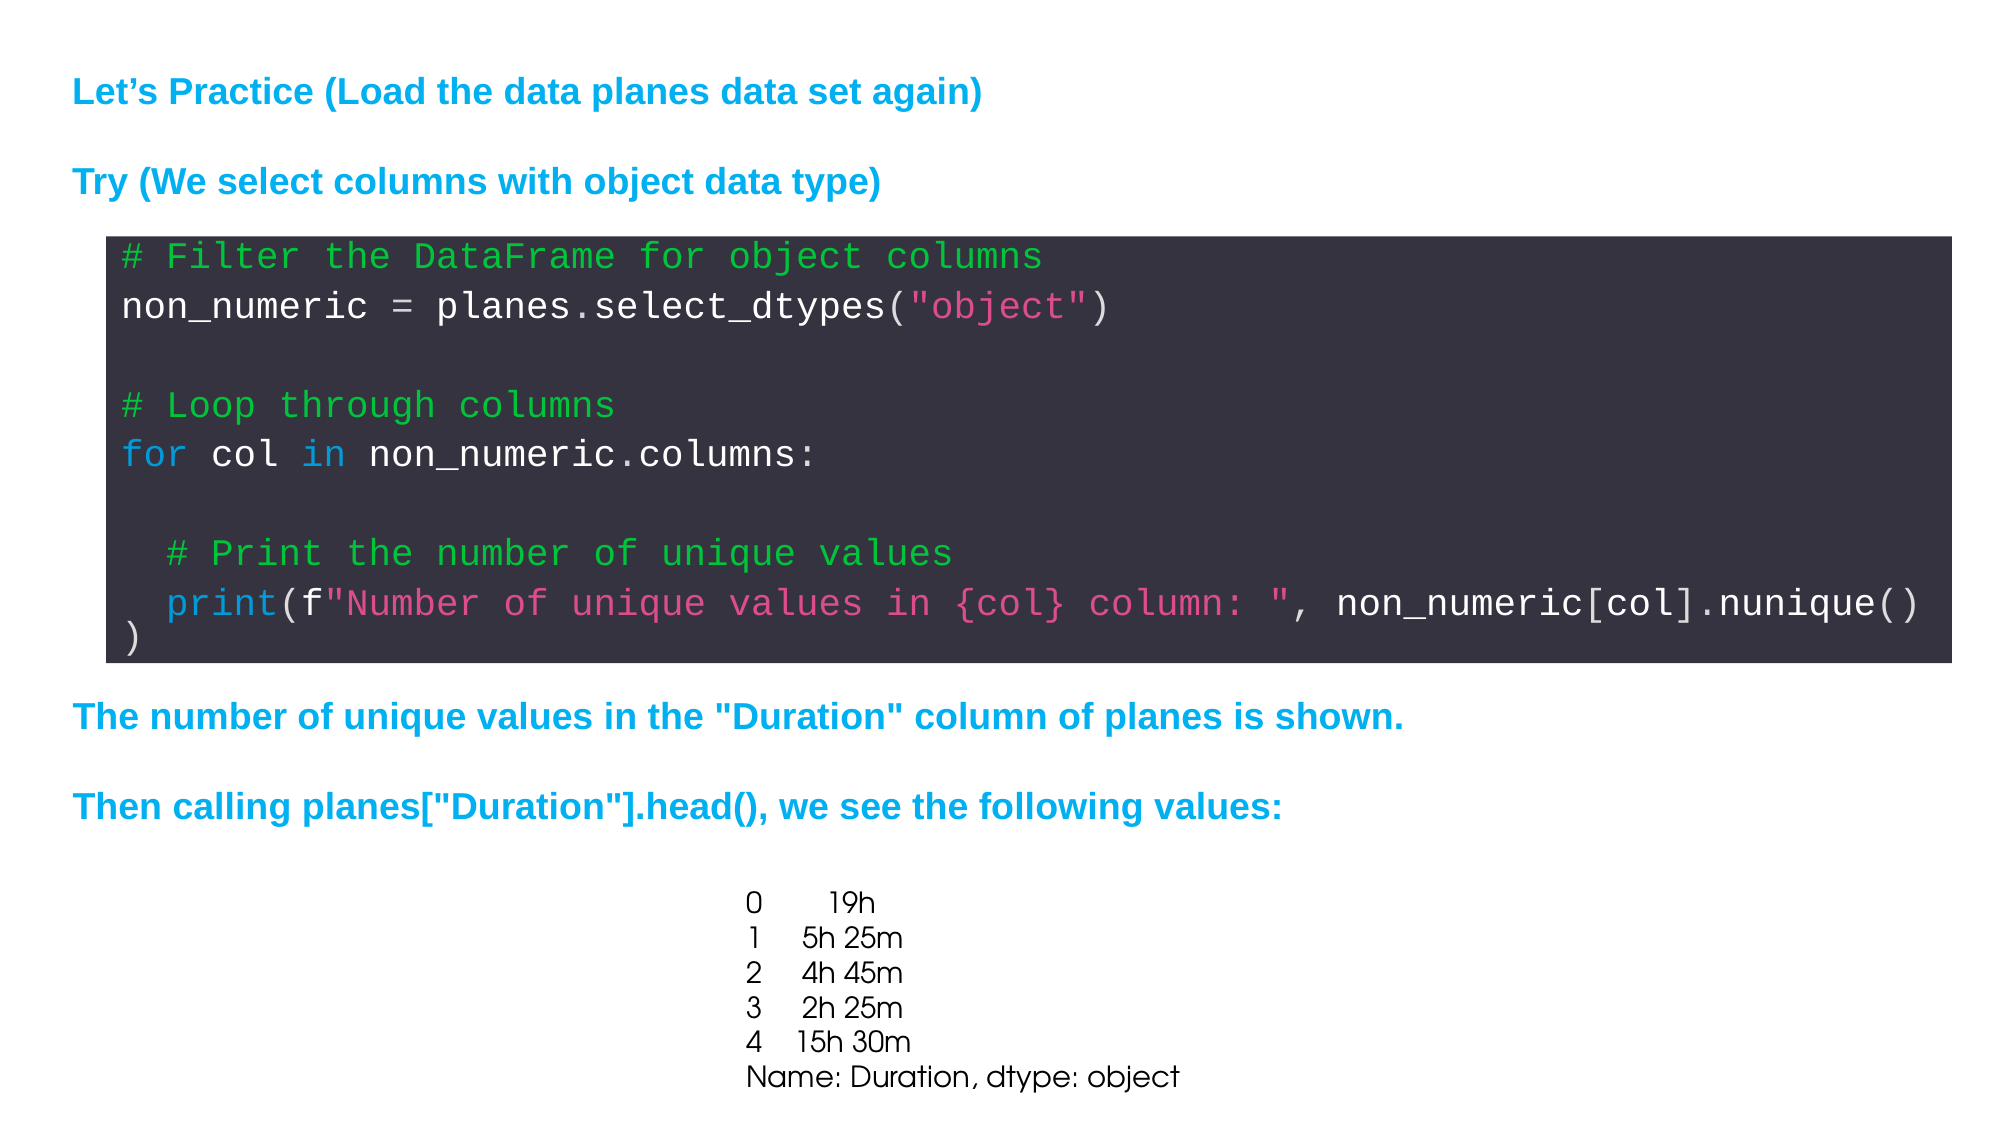

Let’s Practice (Load the data planes data set again)

Try (We select columns with object data type)
# Filter the DataFrame for object columns
non_numeric = planes.select_dtypes("object")

# Loop through columns
for col in non_numeric.columns:

  # Print the number of unique values
  print(f"Number of unique values in {col} column: ", non_numeric[col].nunique())
The number of unique values in the "Duration" column of planes is shown.

Then calling planes["Duration"].head(), we see the following values:
0        19h
1     5h 25m
2     4h 45m
3     2h 25m
4    15h 30m
Name: Duration, dtype: object